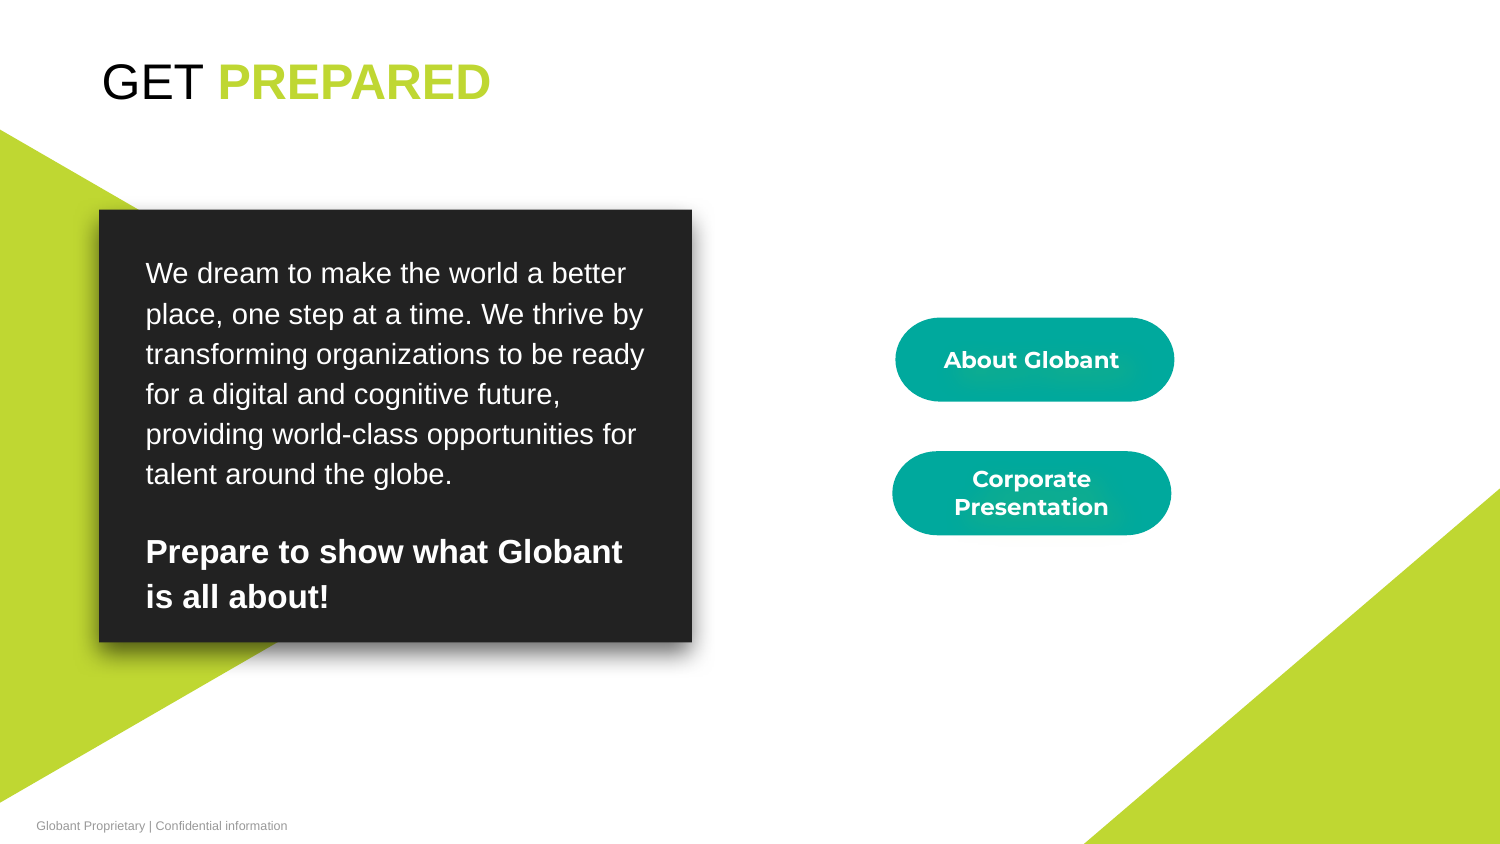

GET PREPARED

We dream to make the world a better place, one step at a time. We thrive by transforming organizations to be ready for a digital and cognitive future, providing world-class opportunities for talent around the globe.
Prepare to show what Globant is all about!

About Globant

Corporate Presentation

Globant Proprietary | Confidential information